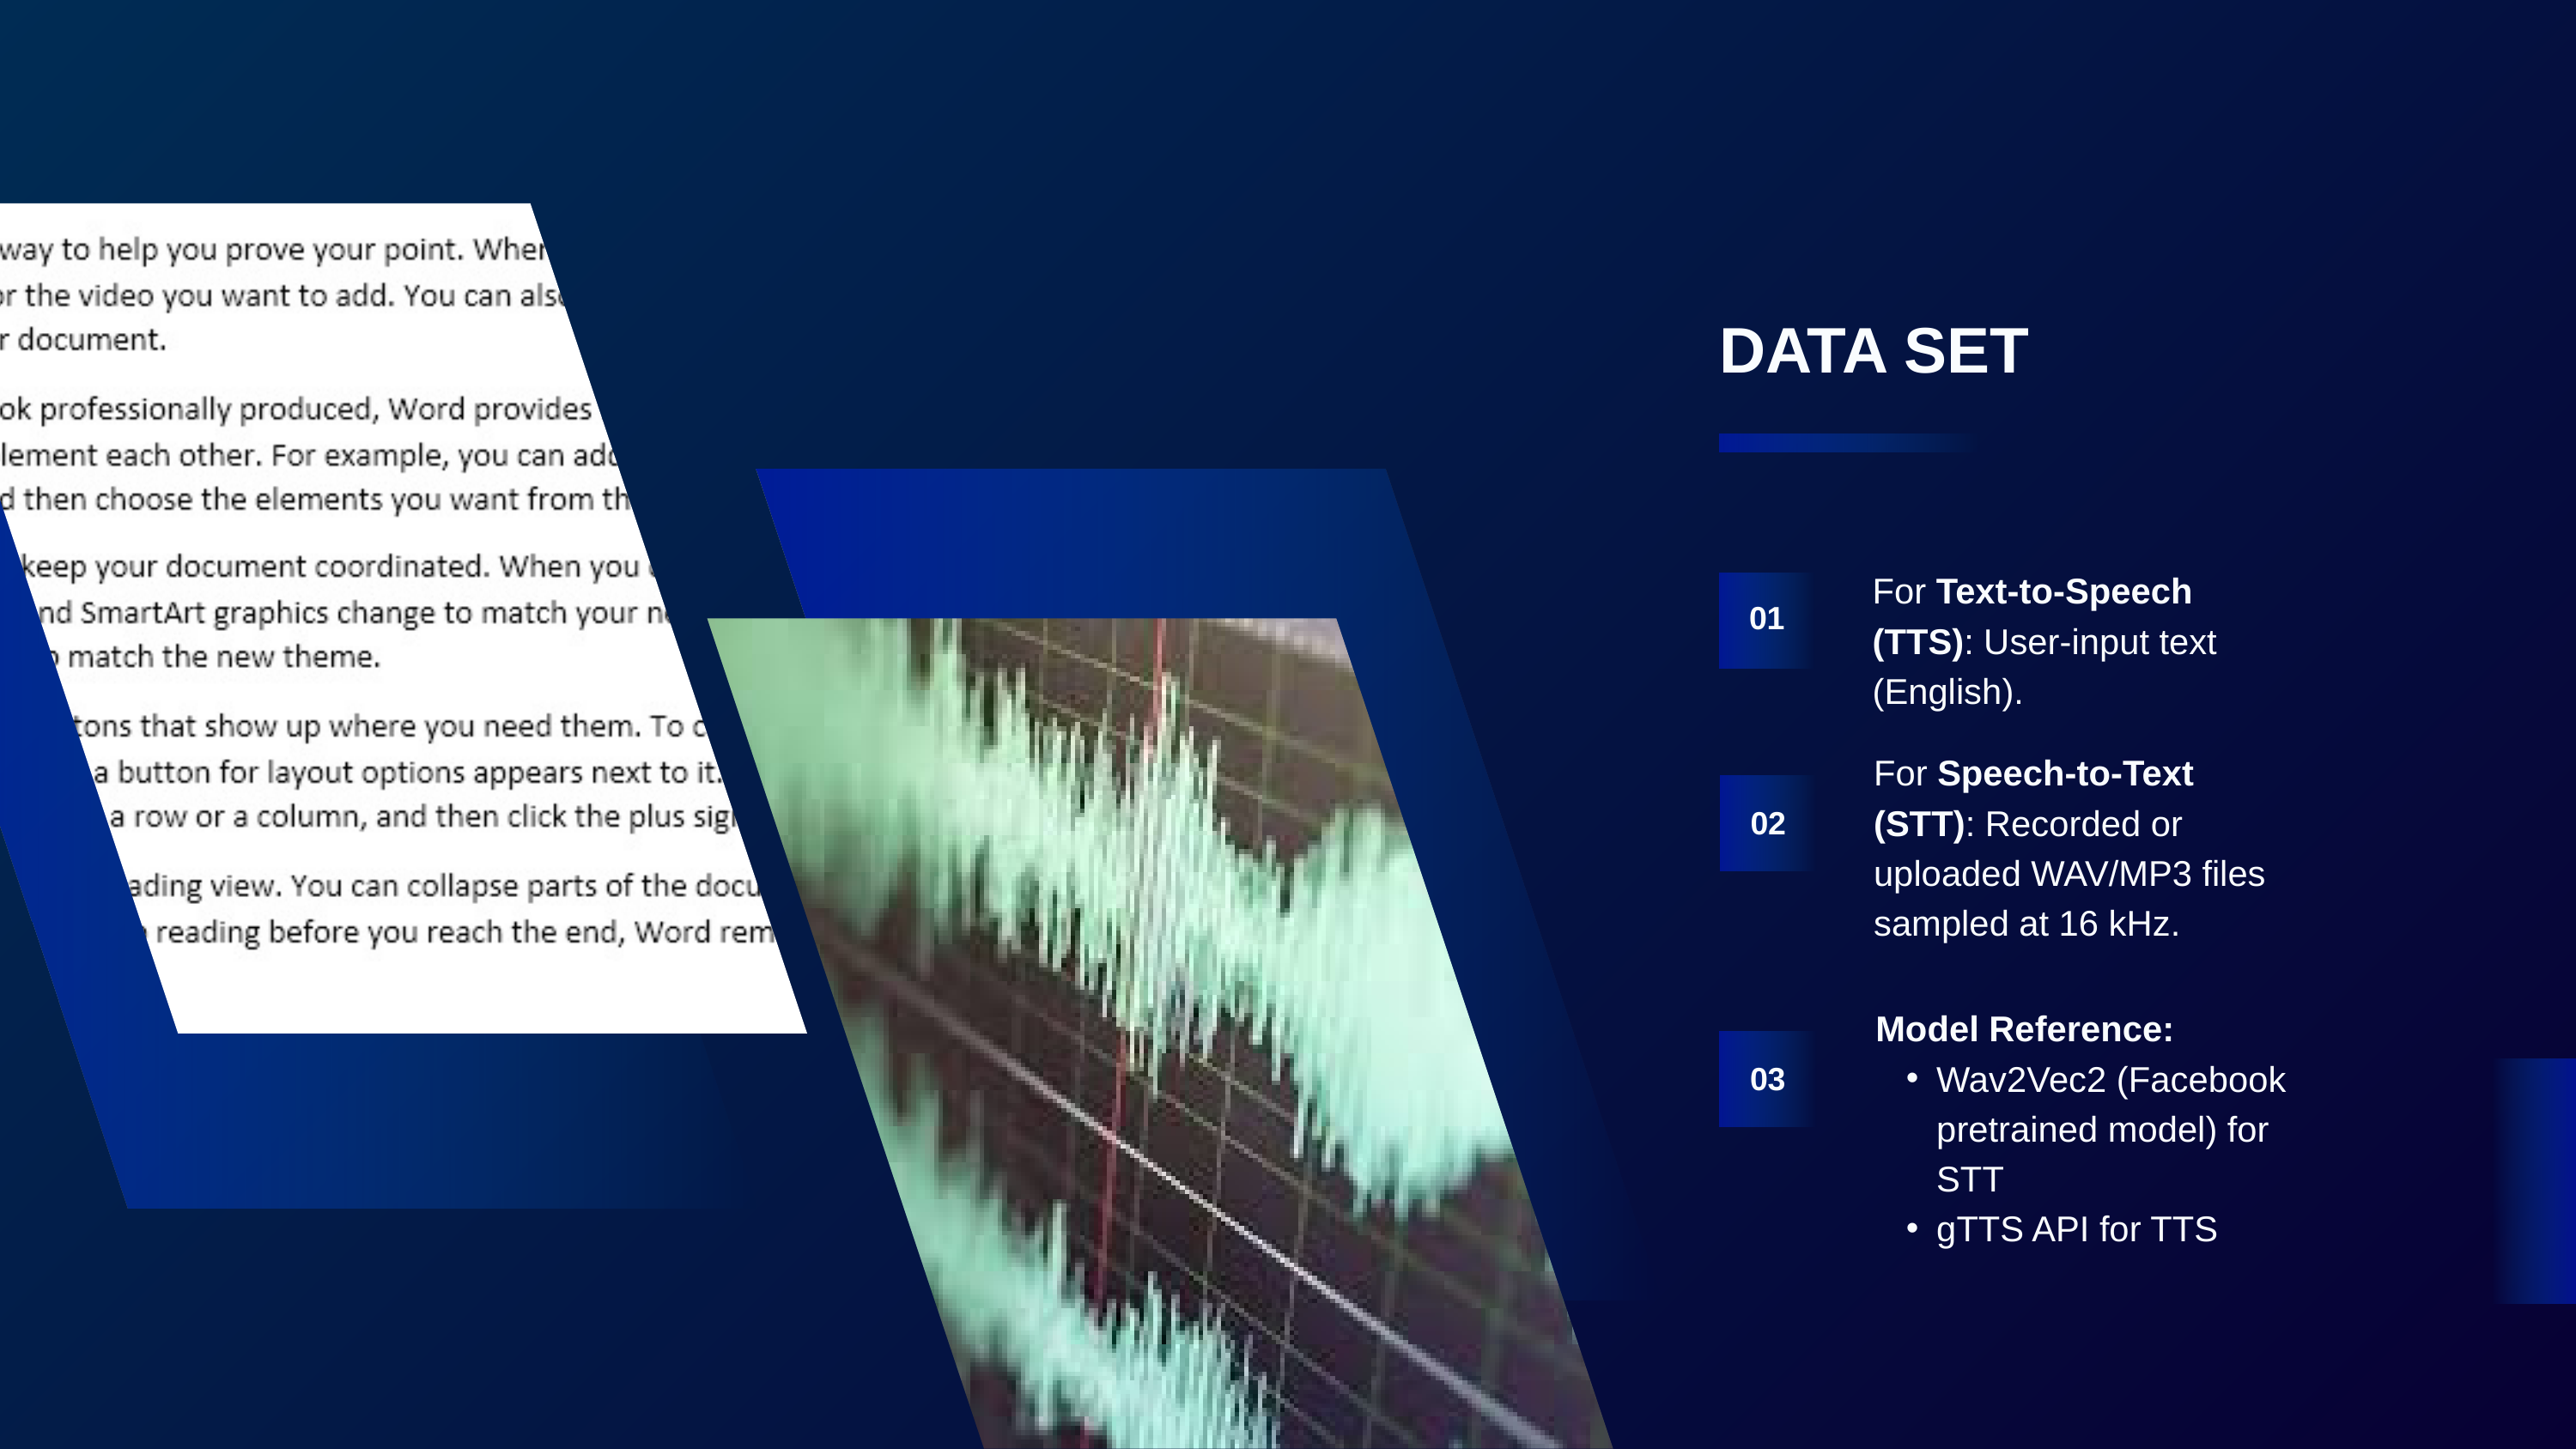

DATA SET

For Text-to-Speech (TTS): User-input text (English).

01

For Speech-to-Text (STT): Recorded or uploaded WAV/MP3 files sampled at 16 kHz.

02
Model Reference:
Wav2Vec2 (Facebook pretrained model) for STT
gTTS API for TTS

03